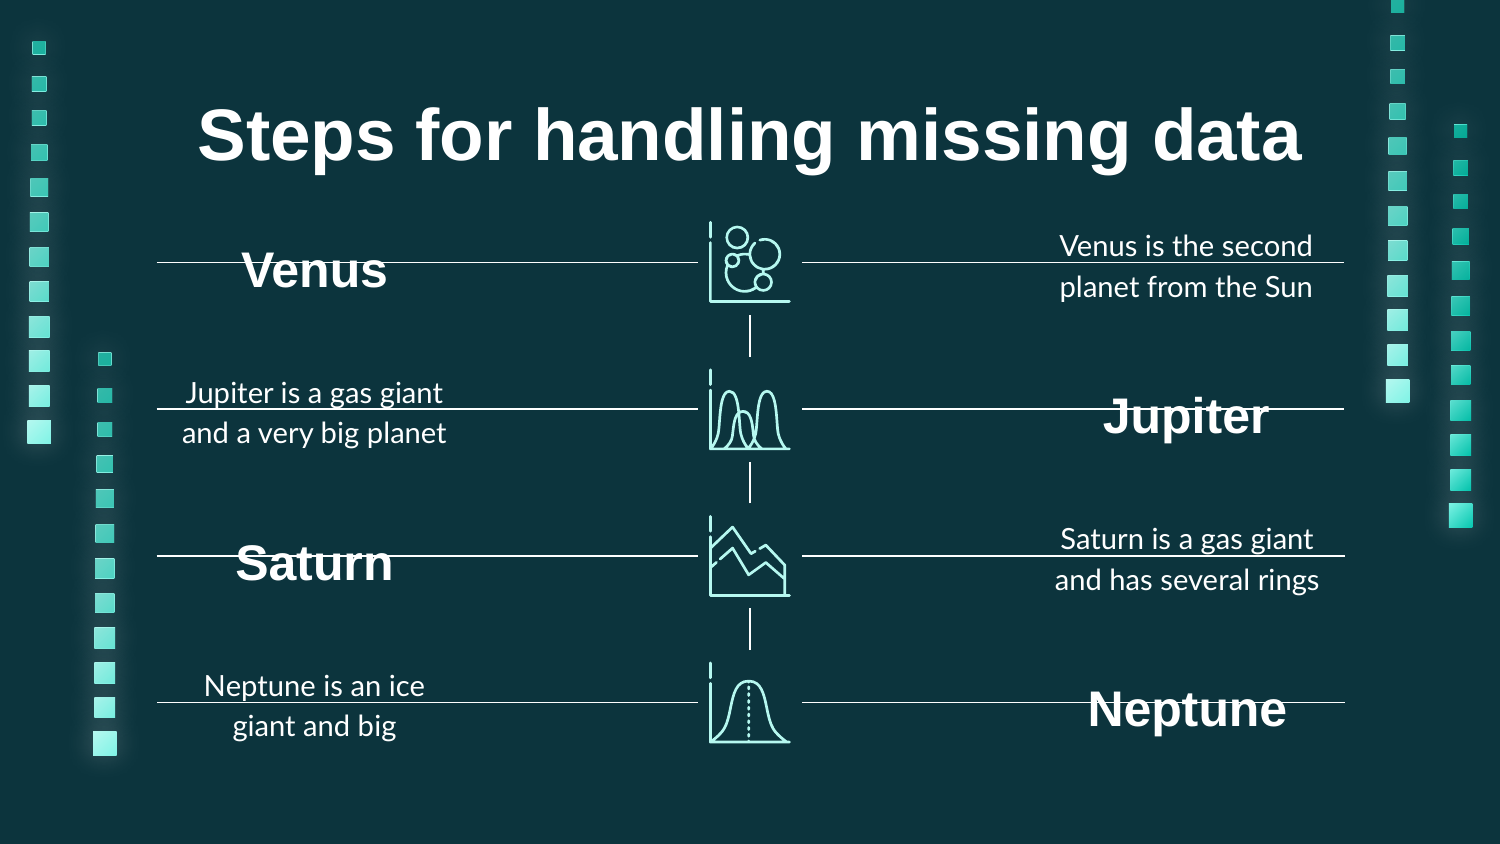

# Steps for handling missing data

Venus
Venus is the second planet from the Sun

Jupiter
Jupiter is a gas giant and a very big planet

Saturn
Saturn is a gas giant and has several rings

Neptune
Neptune is an ice giant and big